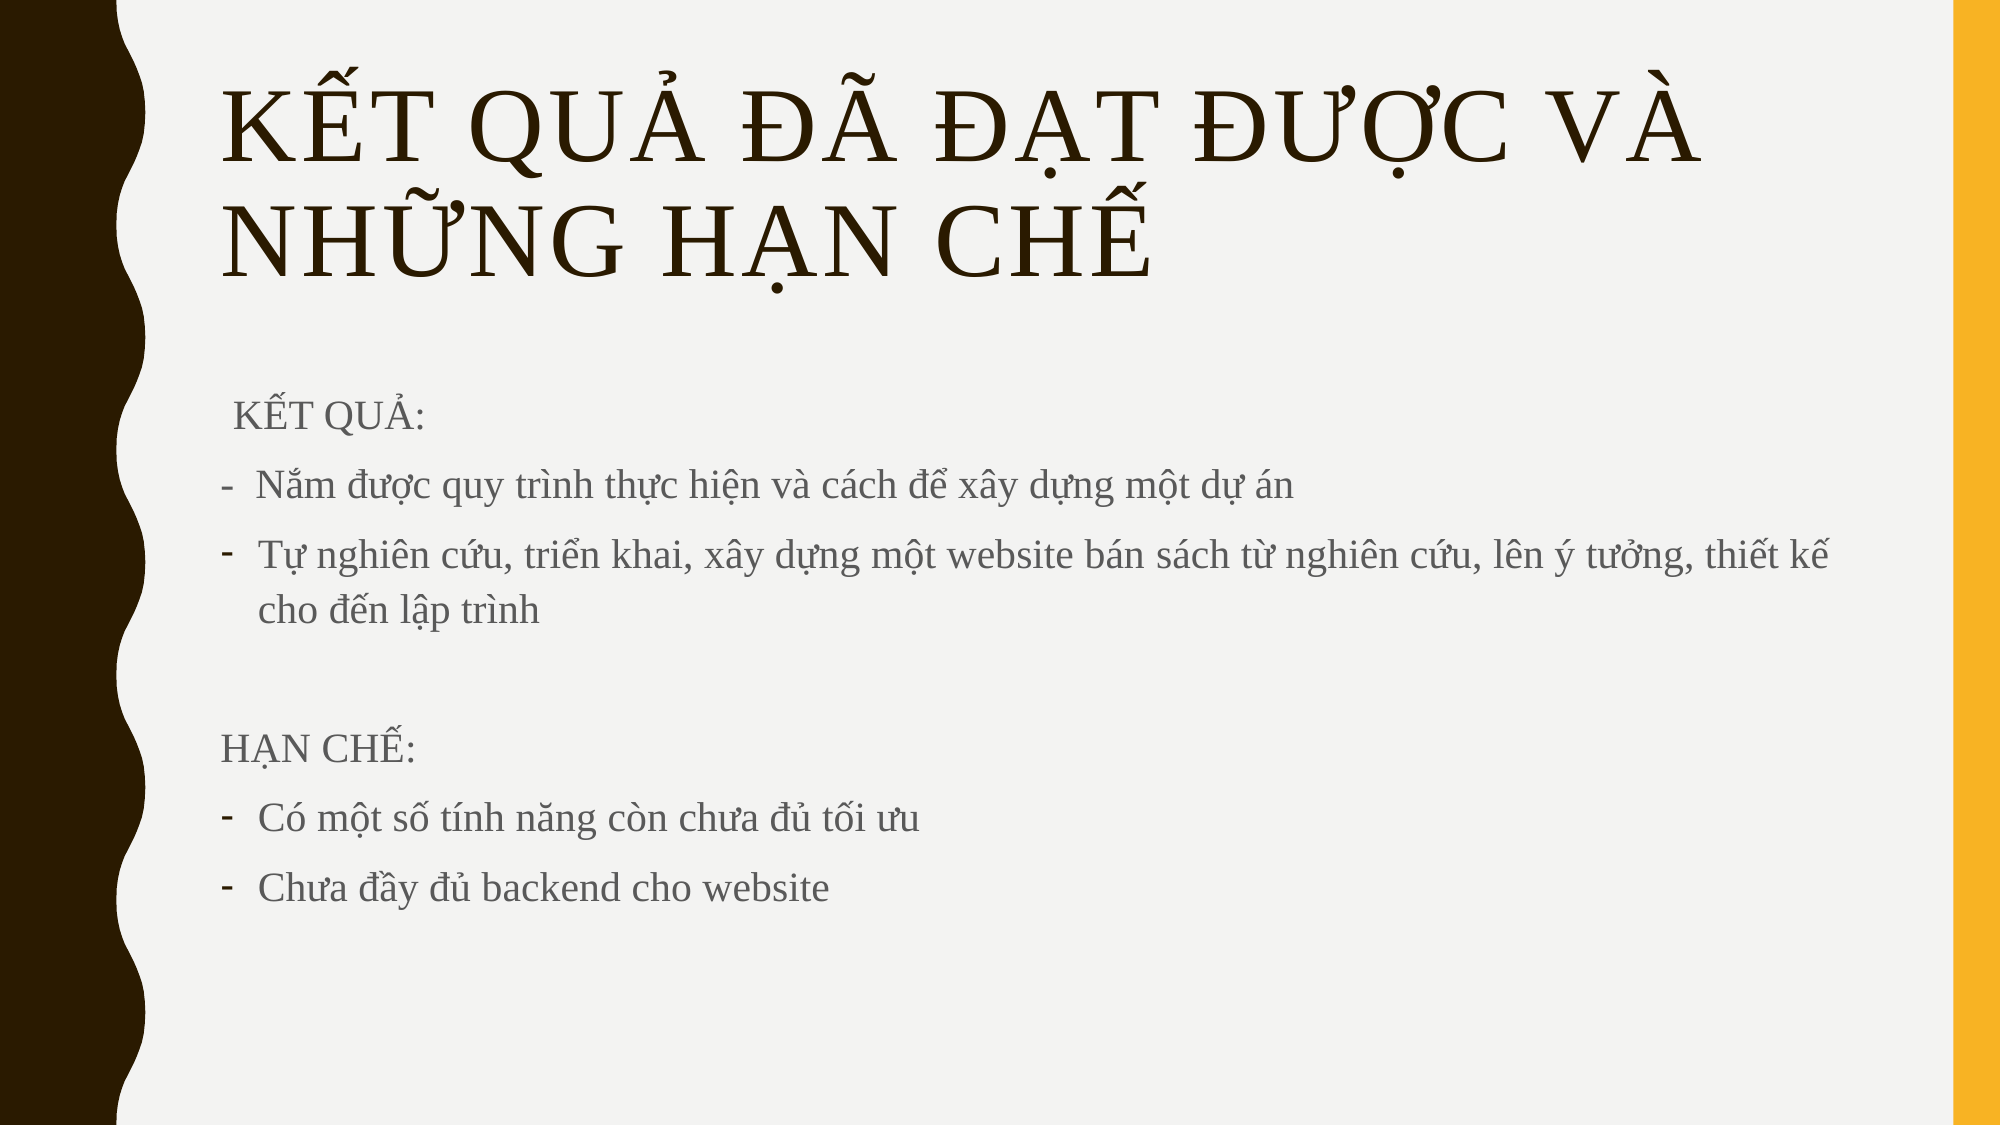

# KẾT QUẢ ĐÃ ĐẠT ĐƯỢC VÀ NHỮNG HẠN CHẾ
 KẾT QUẢ:
-  Nắm được quy trình thực hiện và cách để xây dựng một dự án
Tự nghiên cứu, triển khai, xây dựng một website bán sách từ nghiên cứu, lên ý tưởng, thiết kế cho đến lập trình

HẠN CHẾ:
Có một số tính năng còn chưa đủ tối ưu
Chưa đầy đủ backend cho website